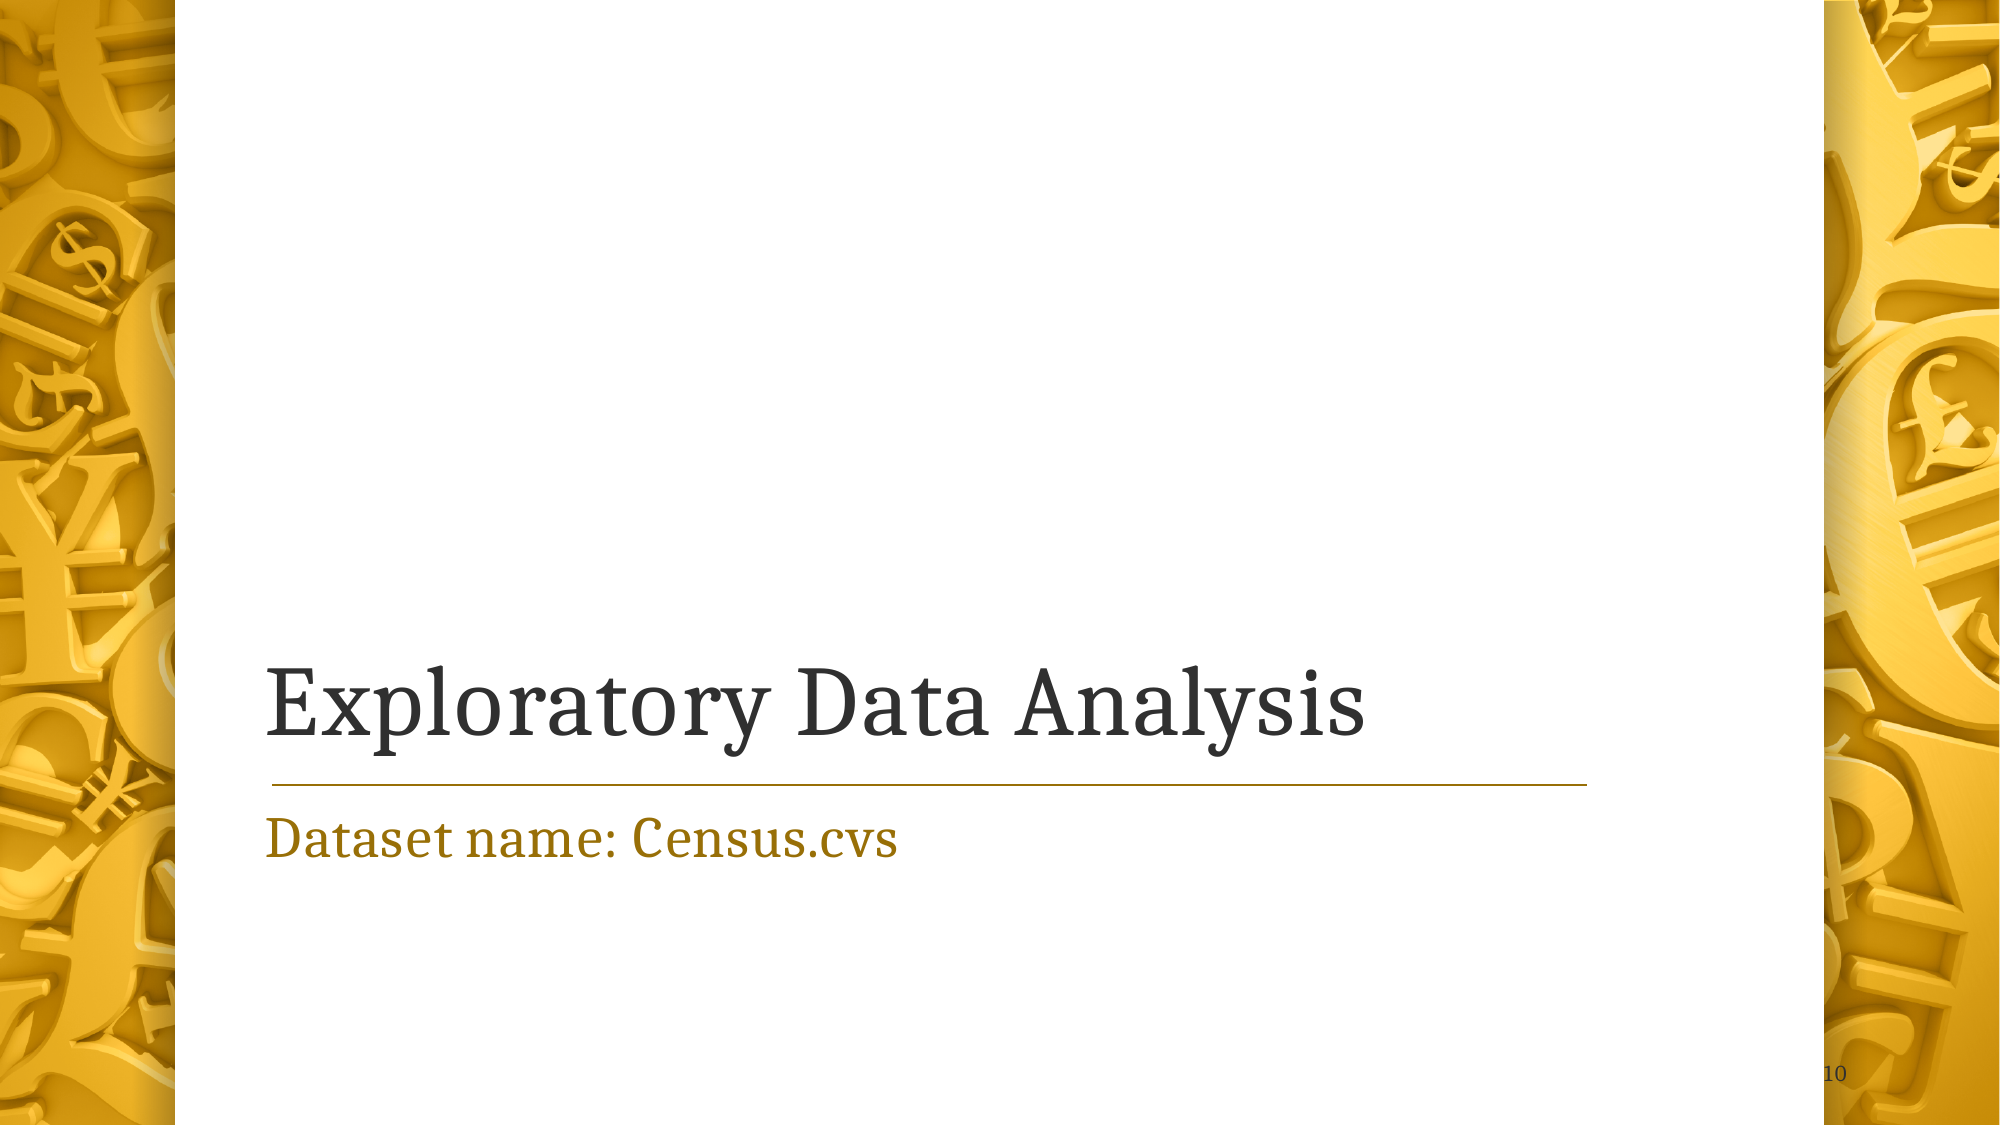

# Exploratory Data Analysis
Dataset name: Census.cvs
10